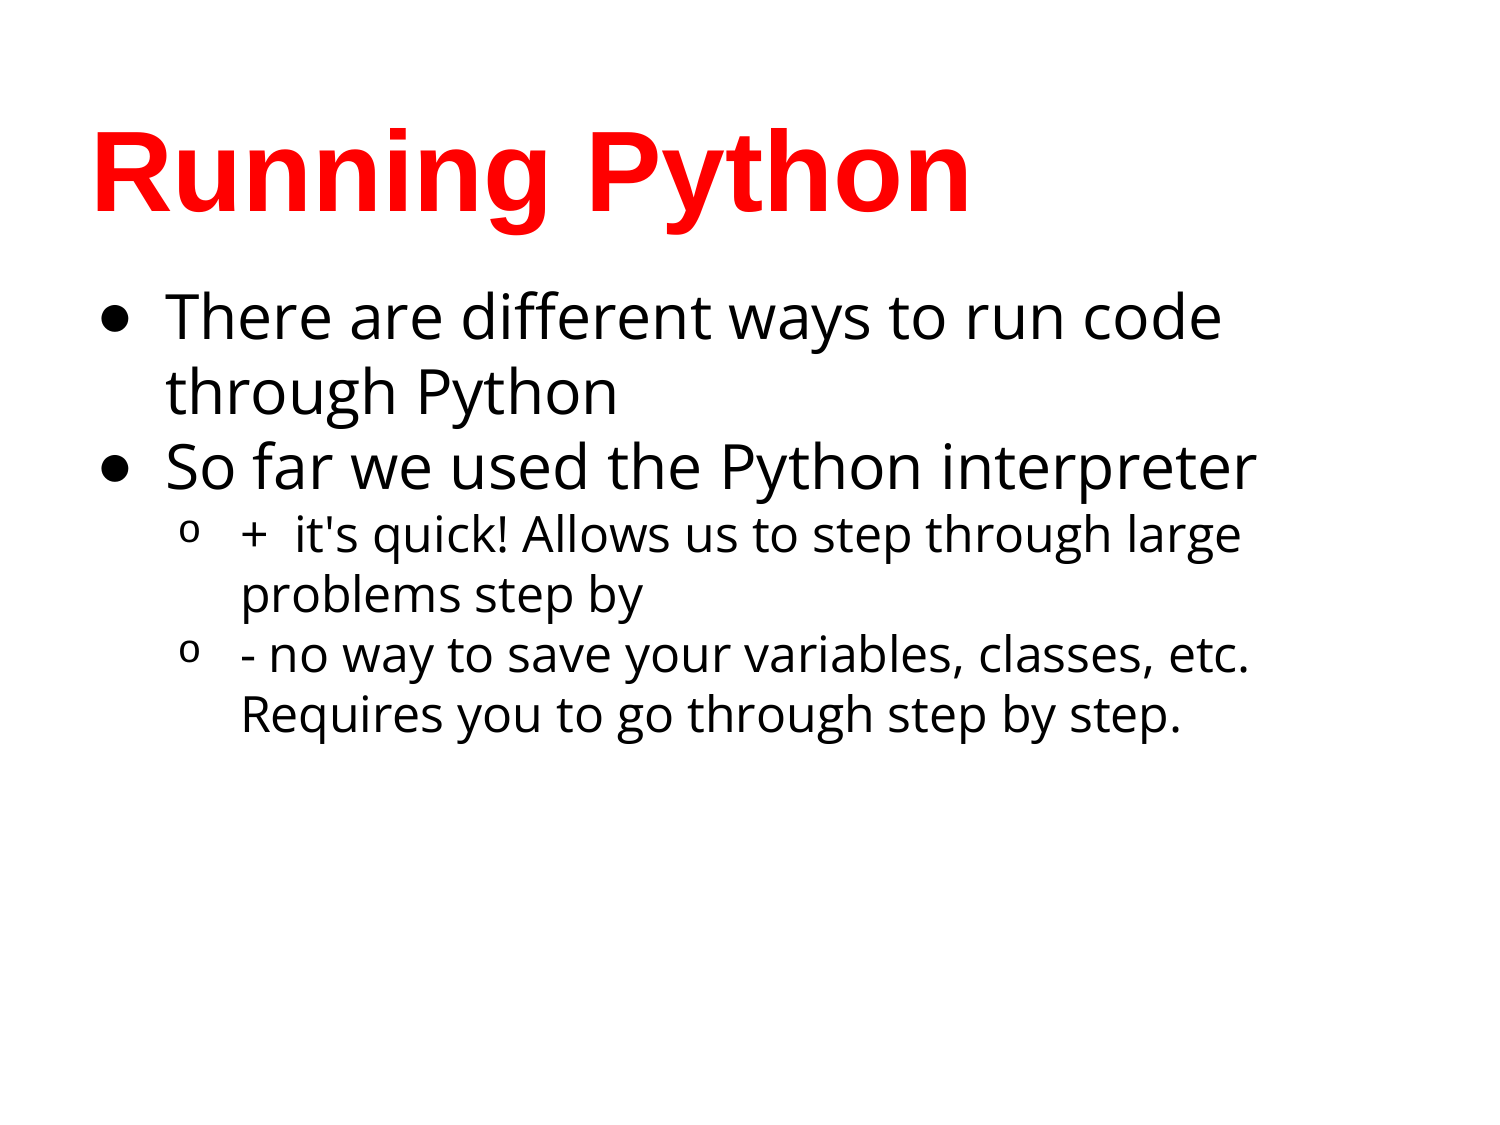

# Running Python
There are different ways to run code through Python
So far we used the Python interpreter
+  it's quick! Allows us to step through large problems step by
- no way to save your variables, classes, etc. Requires you to go through step by step.